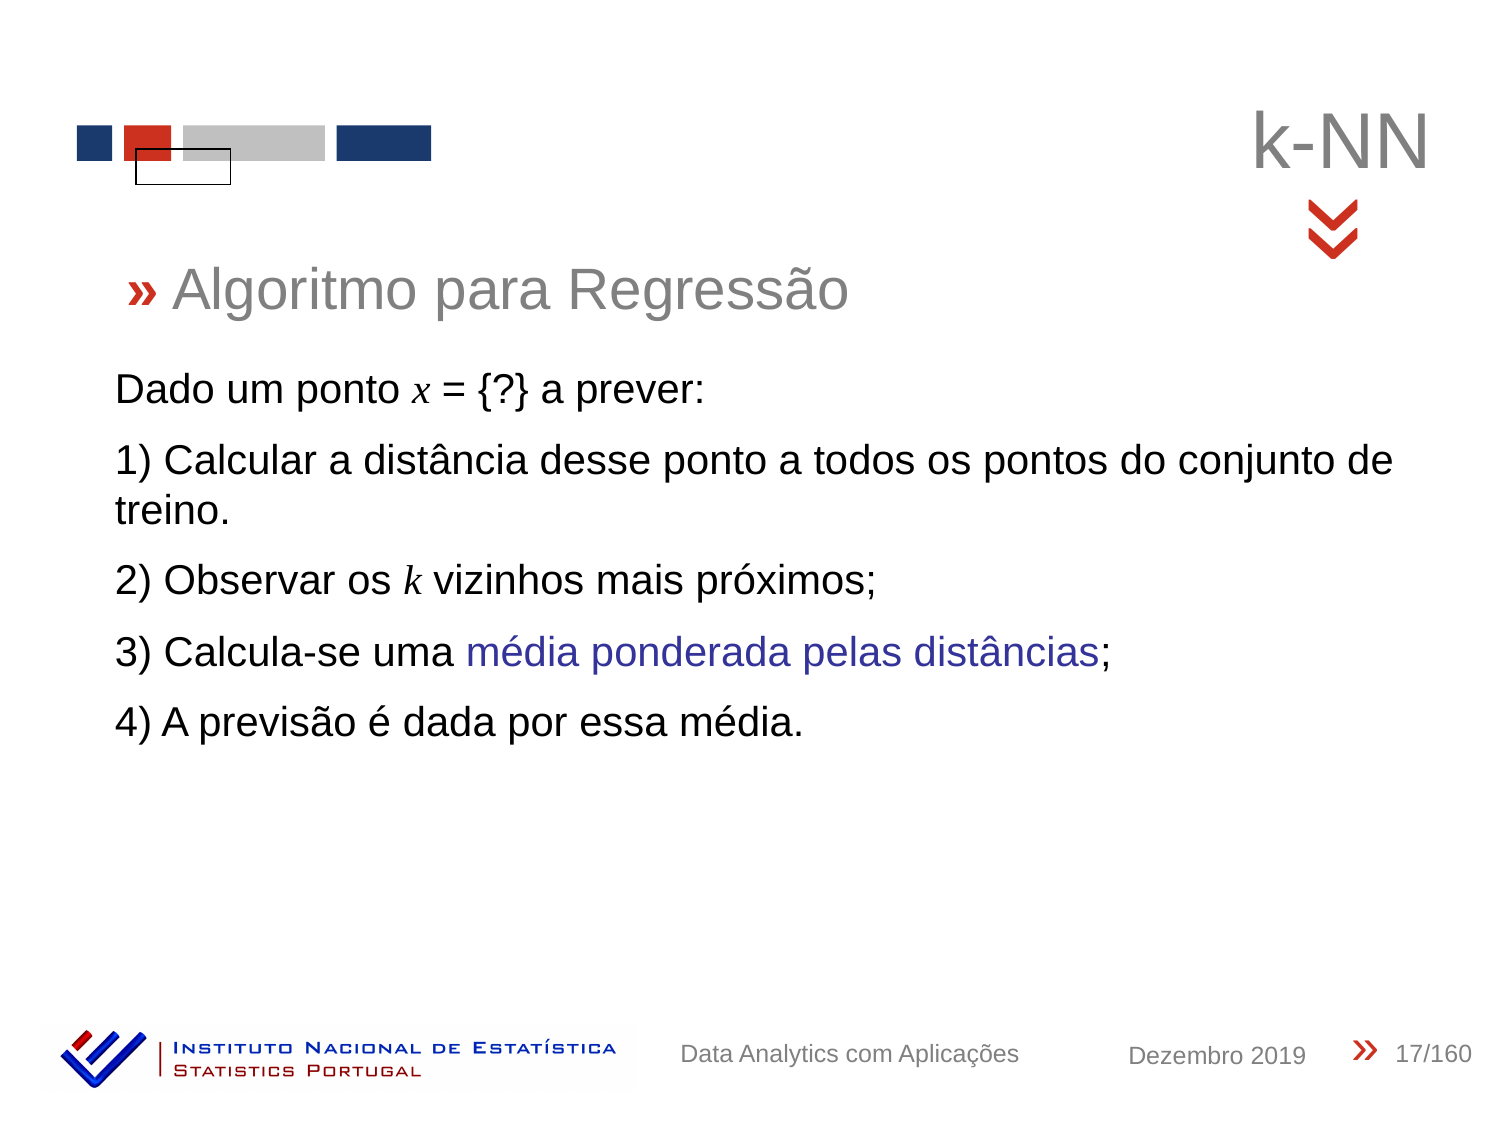

k-NN
«
» Algoritmo para Regressão
Dado um ponto x = {?} a prever:
1) Calcular a distância desse ponto a todos os pontos do conjunto de treino.
2) Observar os k vizinhos mais próximos;
3) Calcula-se uma média ponderada pelas distâncias;
4) A previsão é dada por essa média.
17